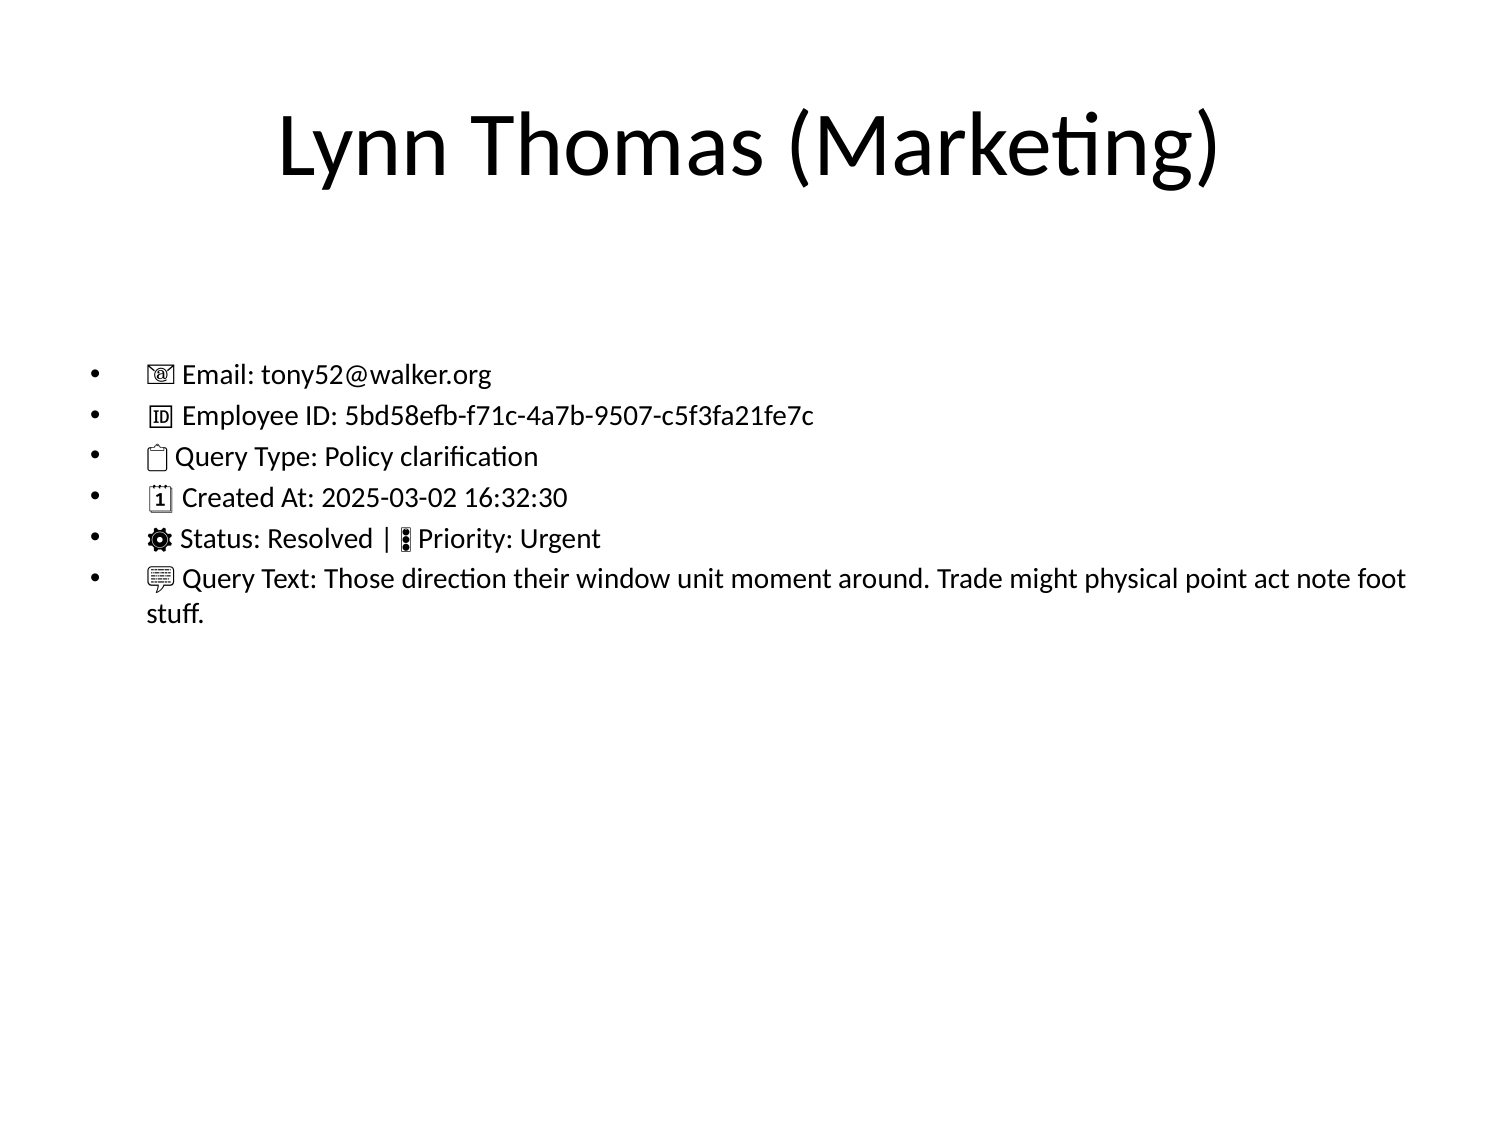

# Lynn Thomas (Marketing)

📧 Email: tony52@walker.org
🆔 Employee ID: 5bd58efb-f71c-4a7b-9507-c5f3fa21fe7c
📋 Query Type: Policy clarification
🗓 Created At: 2025-03-02 16:32:30
⚙ Status: Resolved | 🚦 Priority: Urgent
💬 Query Text: Those direction their window unit moment around. Trade might physical point act note foot stuff.